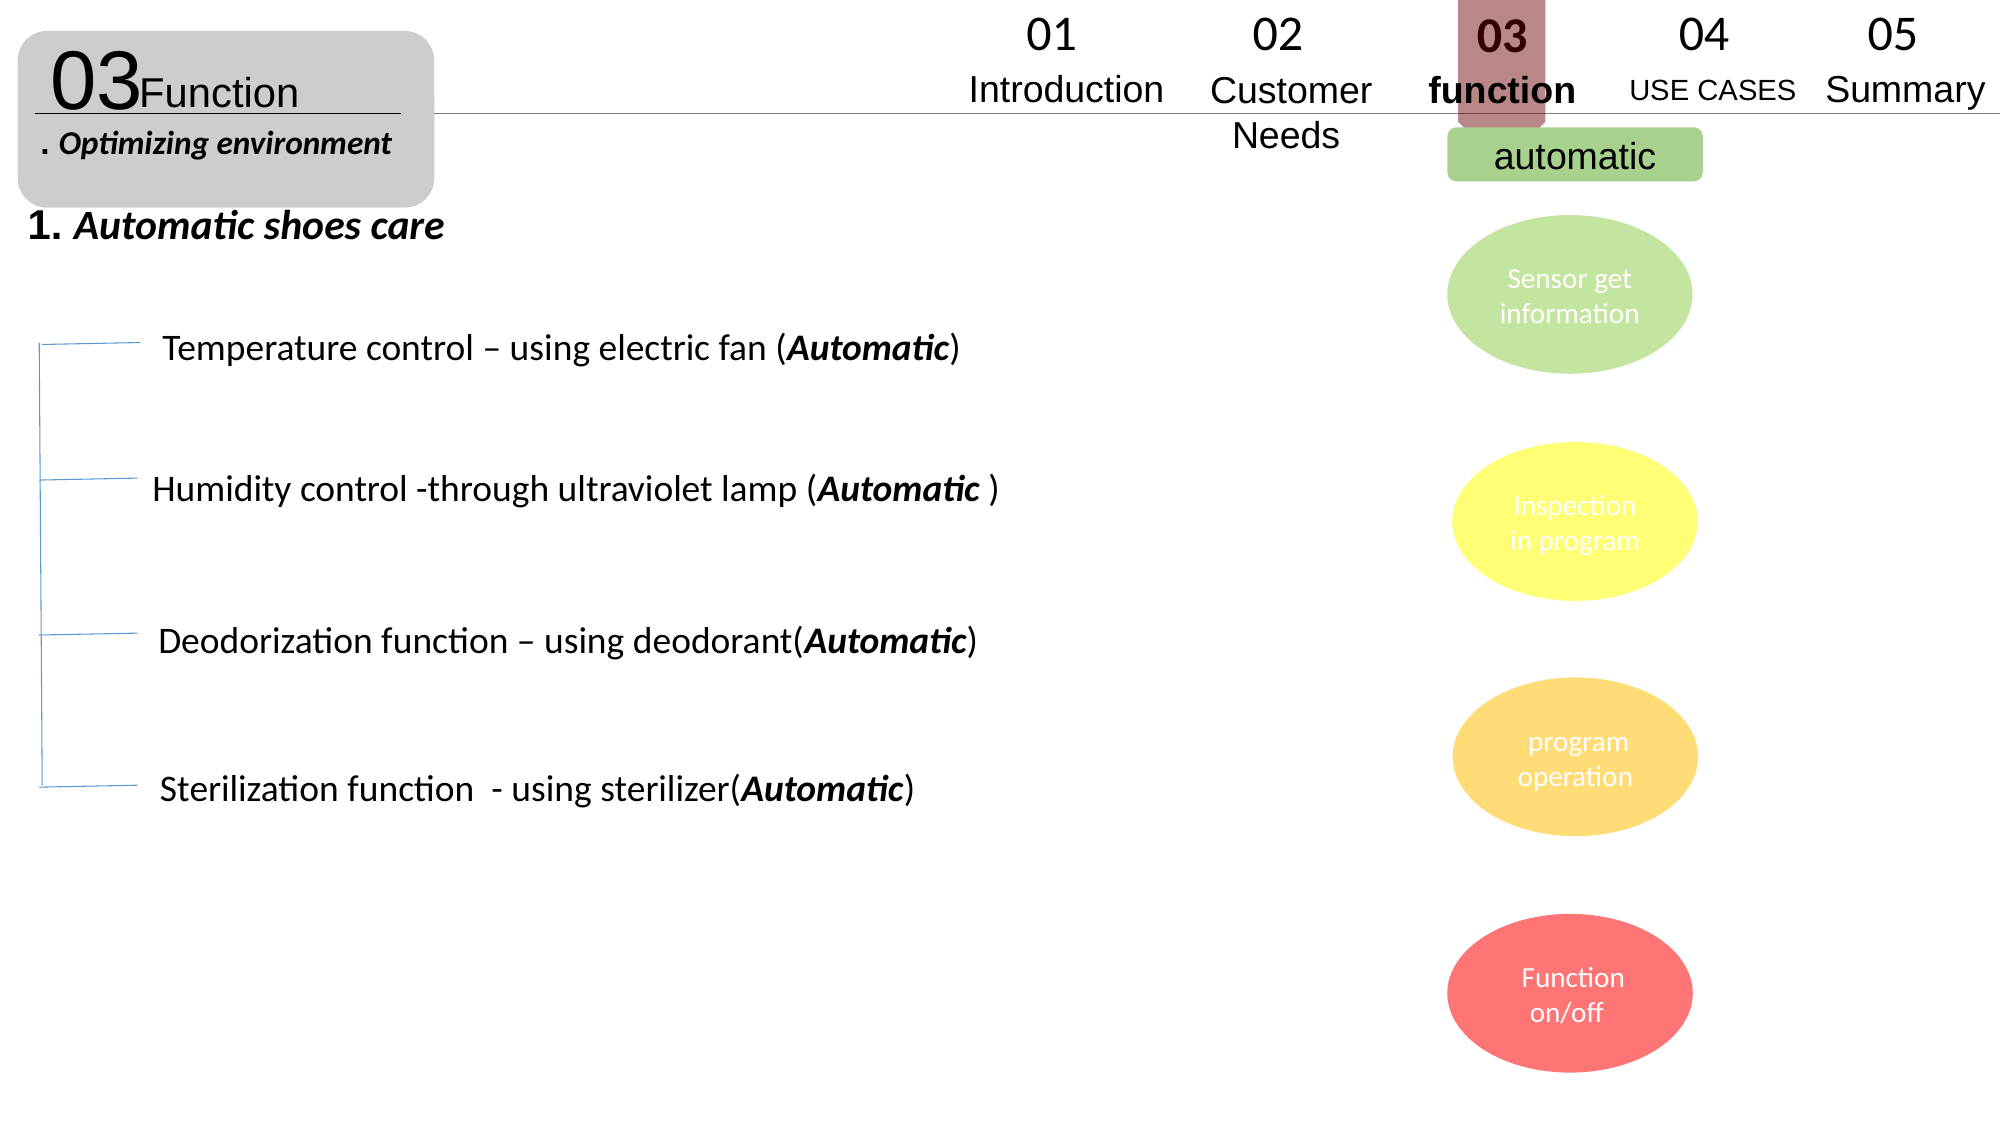

01
04
05
02
03
03

 Introduction
Summary
Function
 Customer Needs
function
USE CASES

. Optimizing environment

automatic

1. Automatic shoes care

Sensor get information
Temperature control – using electric fan (Automatic)

Inspection in program
  Humidity control -through ultraviolet lamp (Automatic )

Deodorization function – using deodorant(Automatic)
 program operation
 Sterilization function  - using sterilizer(Automatic)

 Function on/off